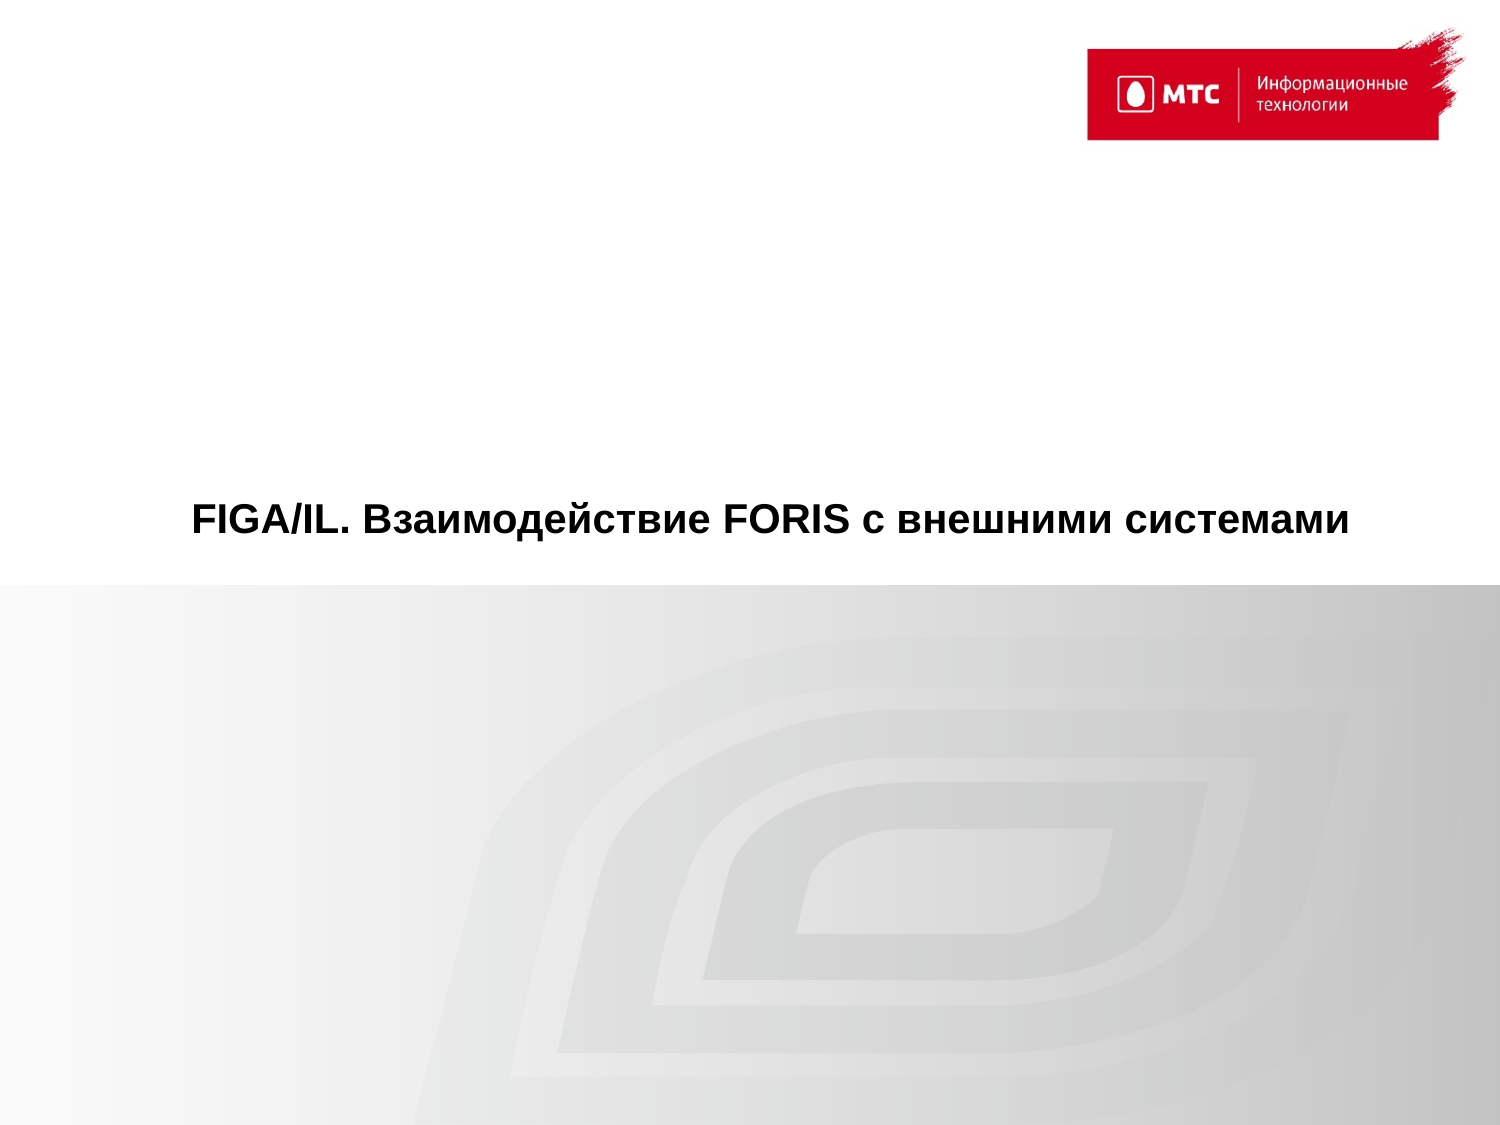

FIGA/IL. Взаимодействие FORIS с внешними системами

#